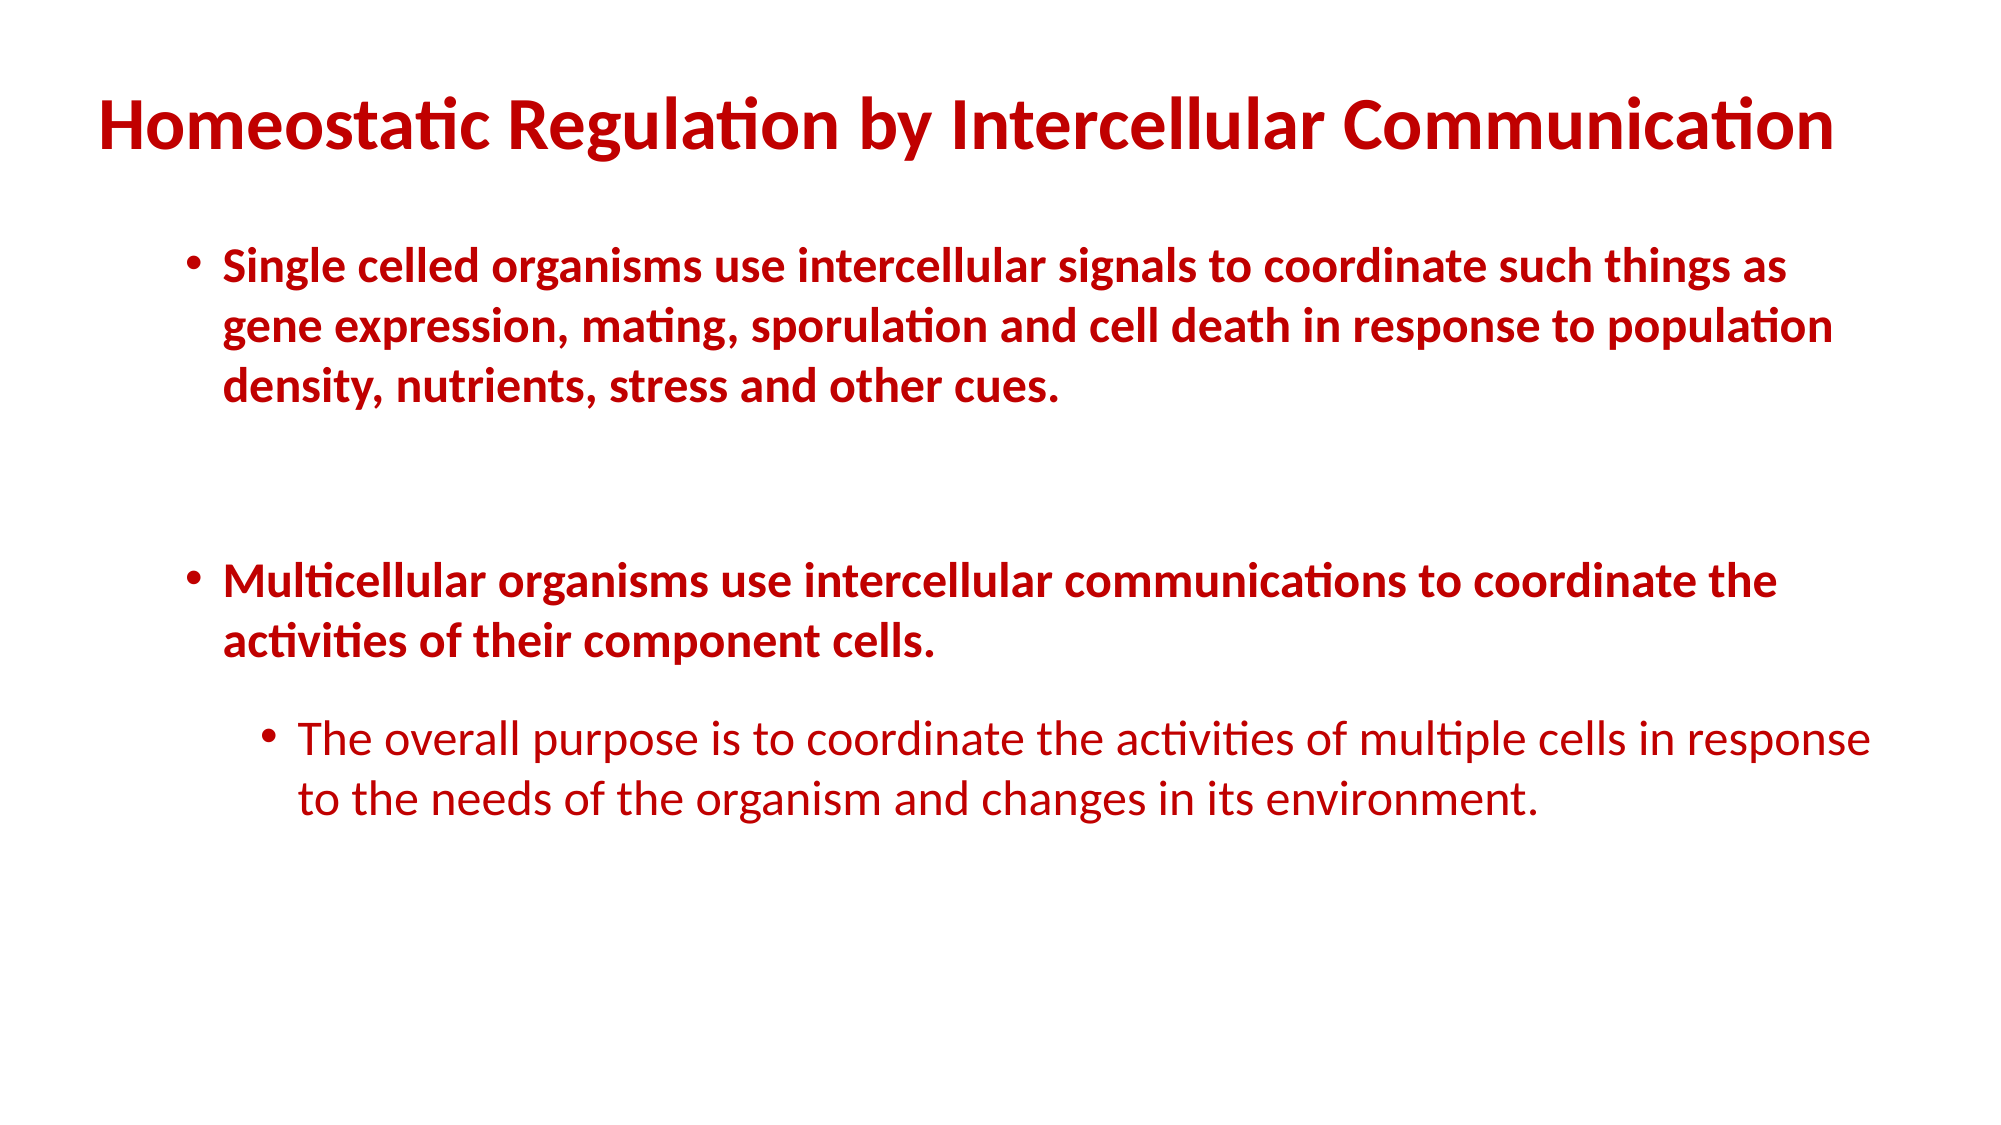

# Homeostatic Regulation by Intercellular Communication
Single celled organisms use intercellular signals to coordinate such things as gene expression, mating, sporulation and cell death in response to population density, nutrients, stress and other cues.

Multicellular organisms use intercellular communications to coordinate the activities of their component cells.
The overall purpose is to coordinate the activities of multiple cells in response to the needs of the organism and changes in its environment.